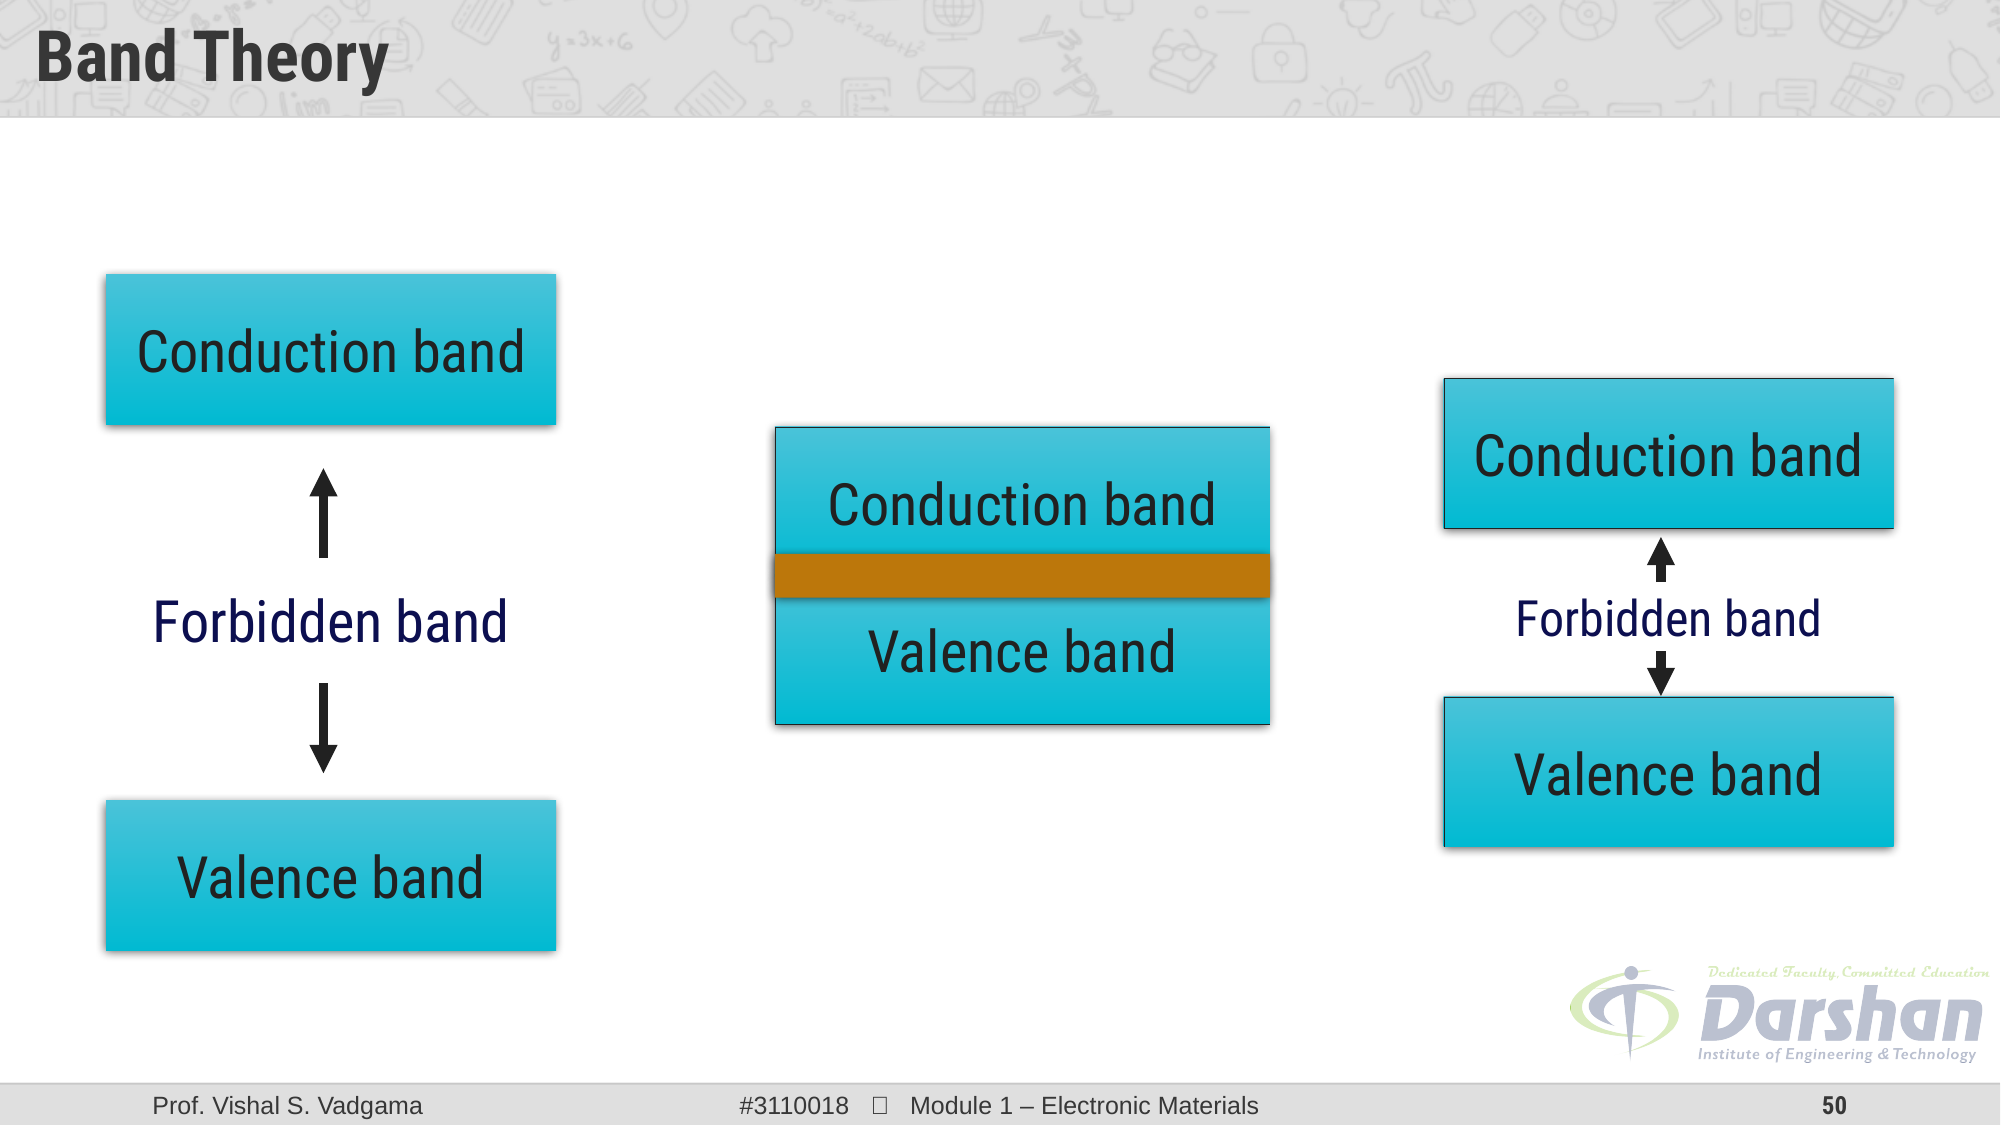

# Band Theory
Conduction band
Conduction band
Conduction band

Valence band
Forbidden band
Forbidden band
Valence band
Valence band